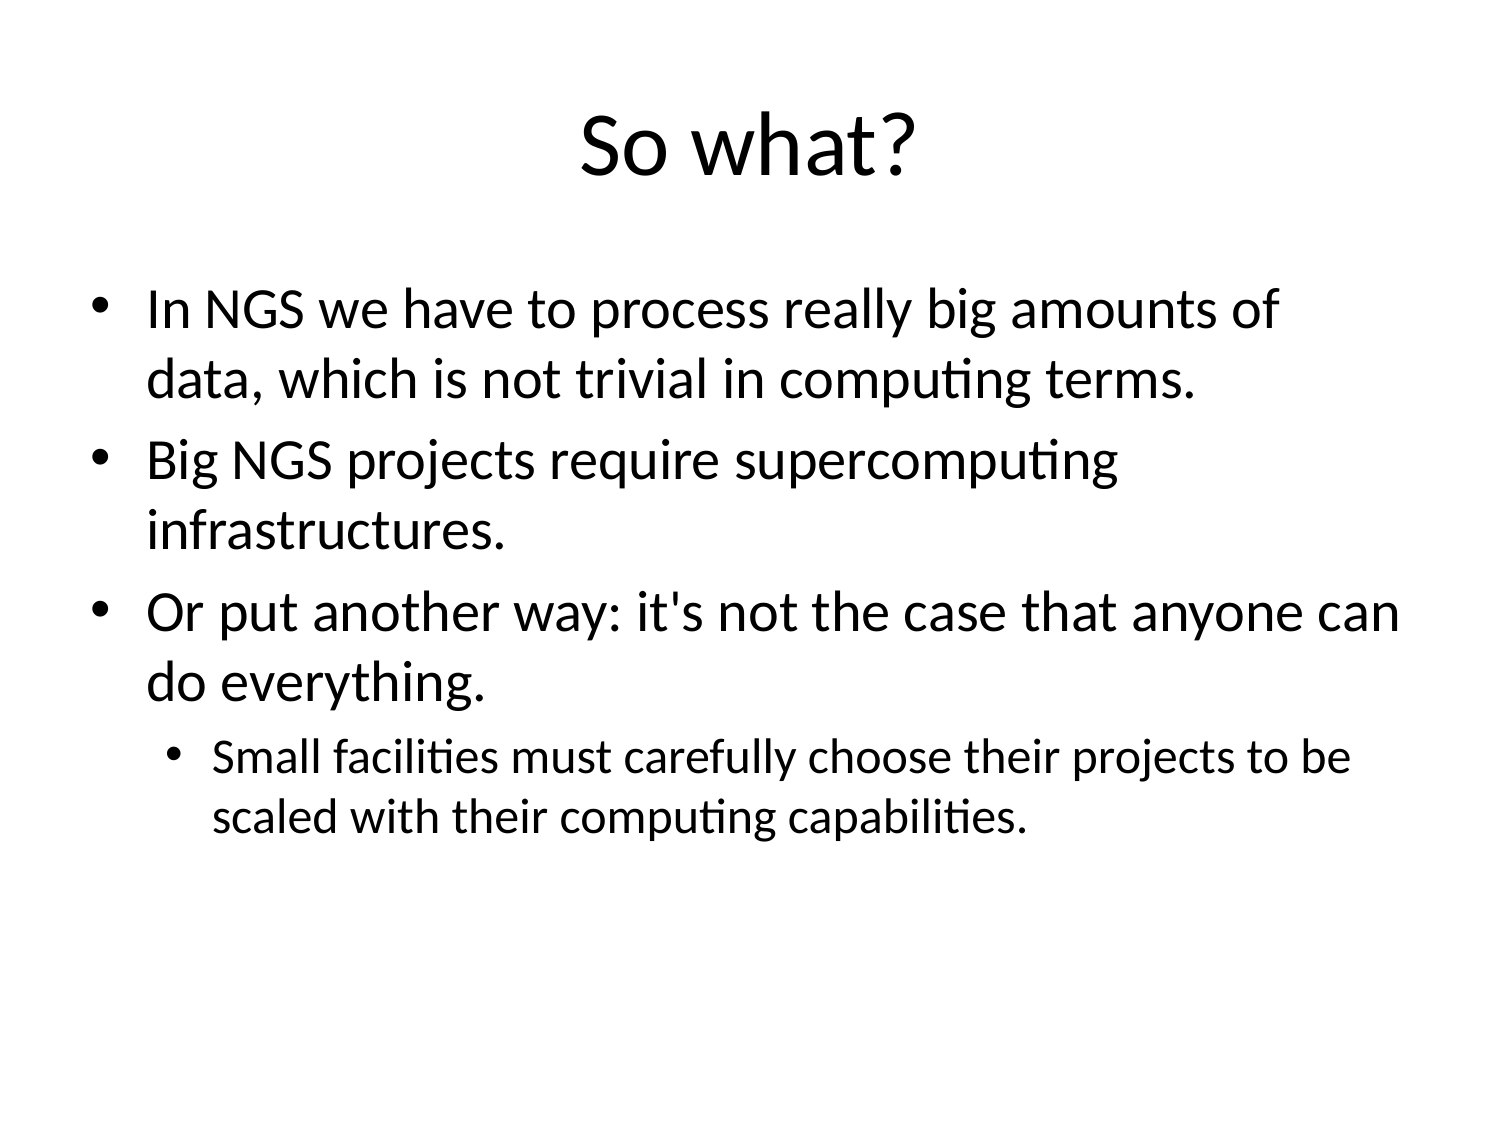

# So what?
In NGS we have to process really big amounts of data, which is not trivial in computing terms.
Big NGS projects require supercomputing infrastructures.
Or put another way: it's not the case that anyone can do everything.
Small facilities must carefully choose their projects to be scaled with their computing capabilities.